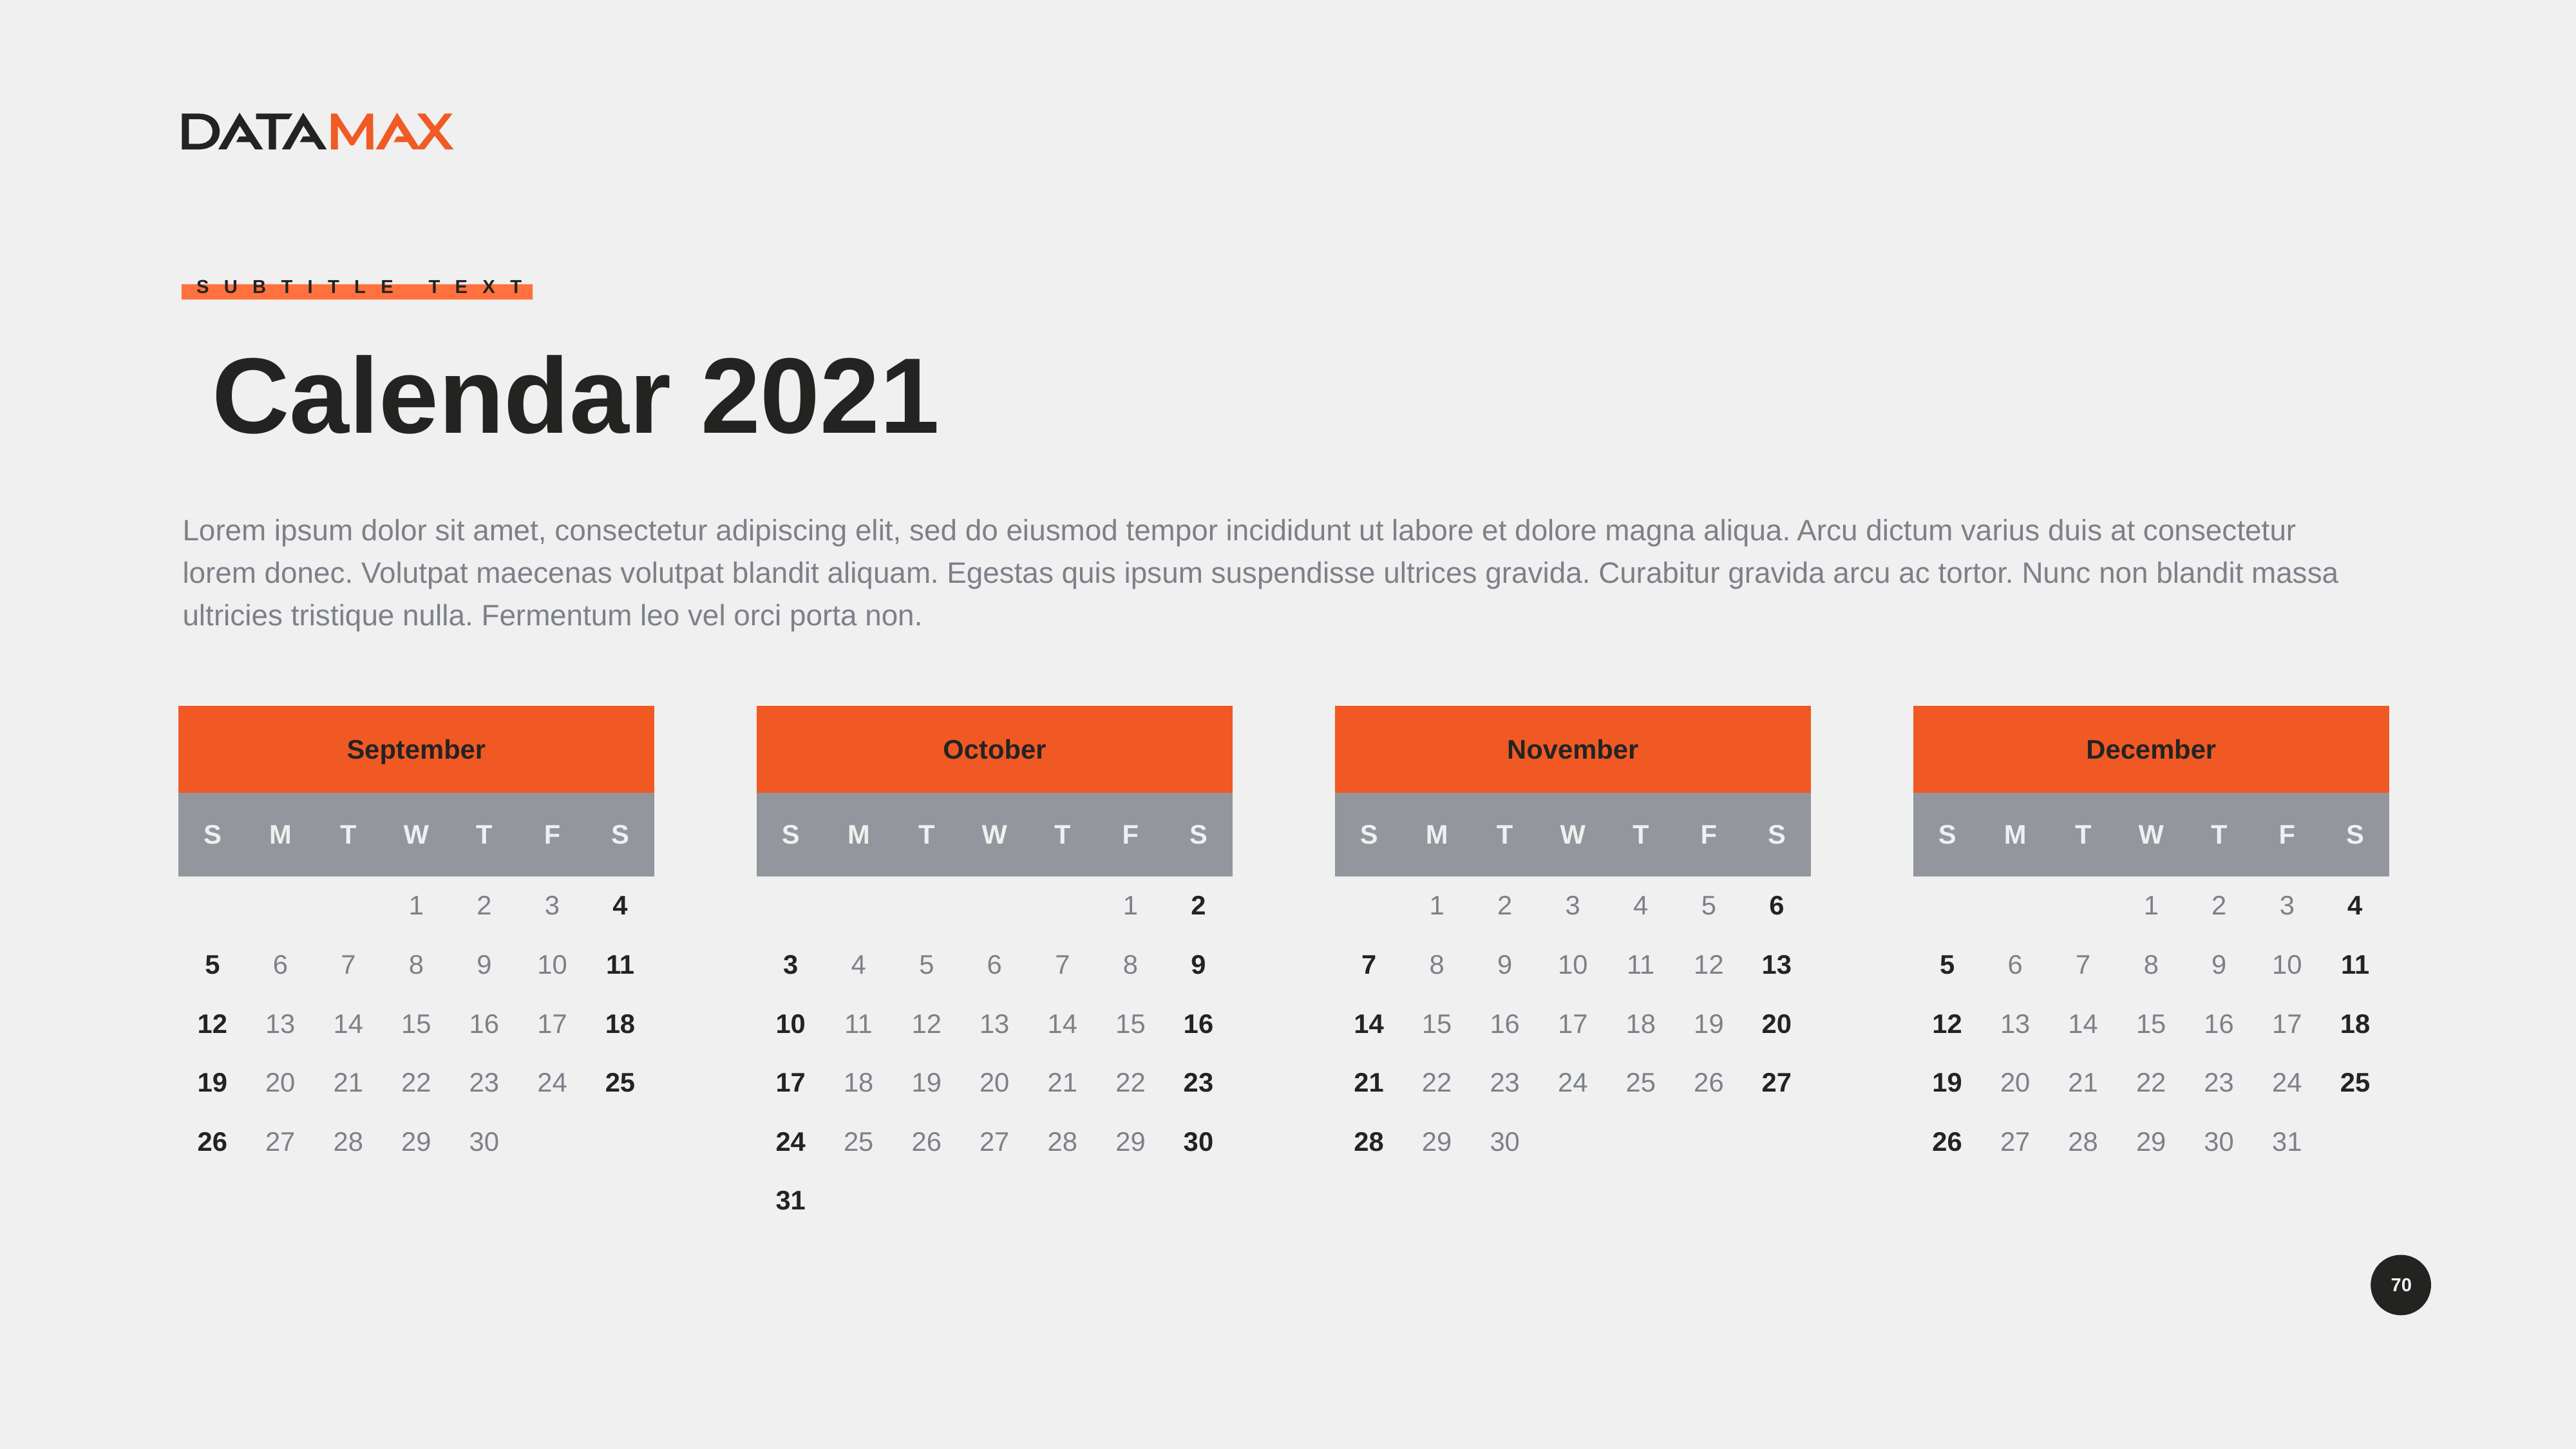

Subtitle Text

Calendar 2021
Lorem ipsum dolor sit amet, consectetur adipiscing elit, sed do eiusmod tempor incididunt ut labore et dolore magna aliqua. Arcu dictum varius duis at consectetur lorem donec. Volutpat maecenas volutpat blandit aliquam. Egestas quis ipsum suspendisse ultrices gravida. Curabitur gravida arcu ac tortor. Nunc non blandit massa ultricies tristique nulla. Fermentum leo vel orci porta non.
| September |  |  |  |  |  |  |
| --- | --- | --- | --- | --- | --- | --- |
| S | M | T | W | T | F | S |
|  |  |  | 1 | 2 | 3 | 4 |
| 5 | 6 | 7 | 8 | 9 | 10 | 11 |
| 12 | 13 | 14 | 15 | 16 | 17 | 18 |
| 19 | 20 | 21 | 22 | 23 | 24 | 25 |
| 26 | 27 | 28 | 29 | 30 |  |  |
|  |  |  |  |  |  |  |
| October |  |  |  |  |  |  |
| --- | --- | --- | --- | --- | --- | --- |
| S | M | T | W | T | F | S |
|  |  |  |  |  | 1 | 2 |
| 3 | 4 | 5 | 6 | 7 | 8 | 9 |
| 10 | 11 | 12 | 13 | 14 | 15 | 16 |
| 17 | 18 | 19 | 20 | 21 | 22 | 23 |
| 24 | 25 | 26 | 27 | 28 | 29 | 30 |
| 31 |  |  |  |  |  |  |
| November |  |  |  |  |  |  |
| --- | --- | --- | --- | --- | --- | --- |
| S | M | T | W | T | F | S |
|  | 1 | 2 | 3 | 4 | 5 | 6 |
| 7 | 8 | 9 | 10 | 11 | 12 | 13 |
| 14 | 15 | 16 | 17 | 18 | 19 | 20 |
| 21 | 22 | 23 | 24 | 25 | 26 | 27 |
| 28 | 29 | 30 |  |  |  |  |
|  |  |  |  |  |  |  |
| December |  |  |  |  |  |  |
| --- | --- | --- | --- | --- | --- | --- |
| S | M | T | W | T | F | S |
|  |  |  | 1 | 2 | 3 | 4 |
| 5 | 6 | 7 | 8 | 9 | 10 | 11 |
| 12 | 13 | 14 | 15 | 16 | 17 | 18 |
| 19 | 20 | 21 | 22 | 23 | 24 | 25 |
| 26 | 27 | 28 | 29 | 30 | 31 |  |
|  |  |  |  |  |  |  |
70